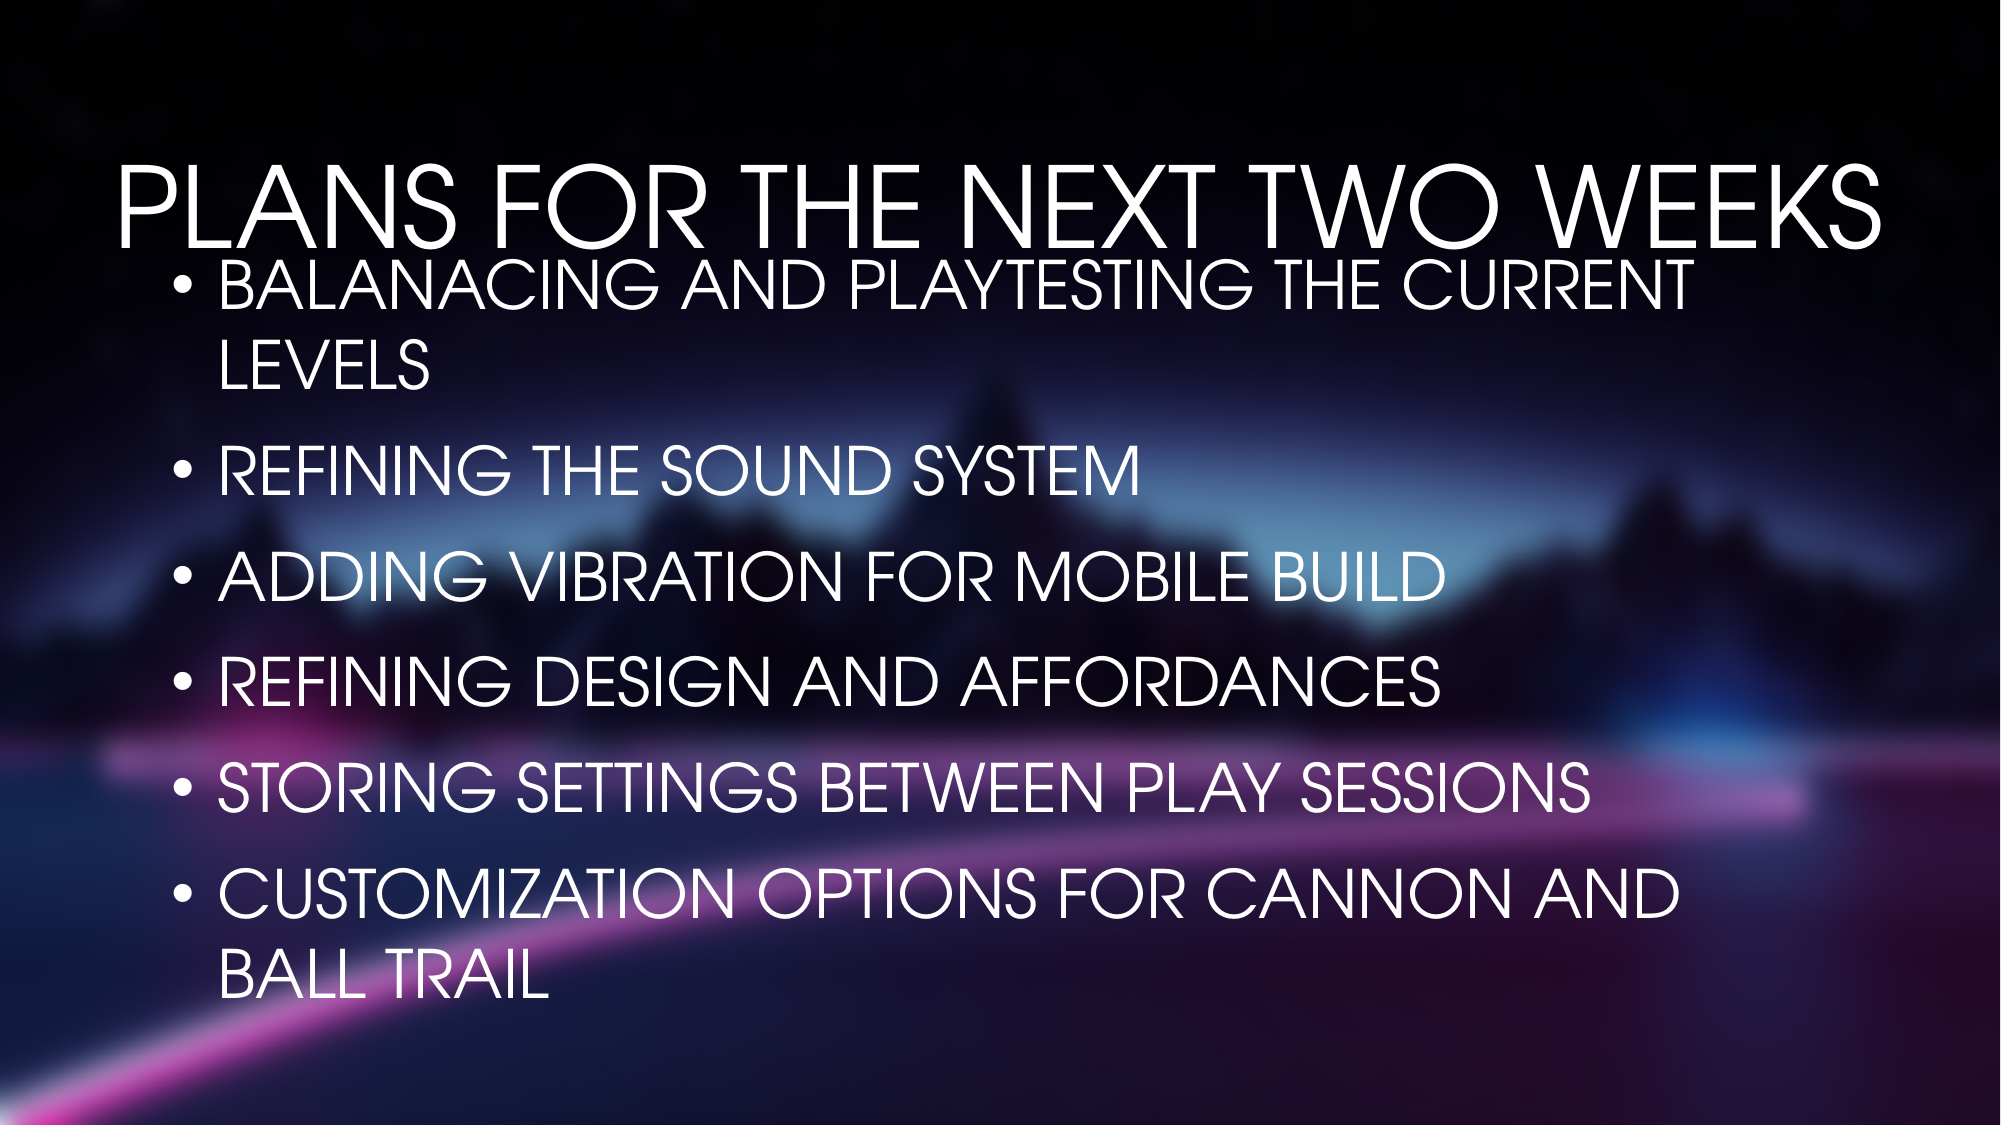

# Plans for the next two weeks
Balanacing and playtesting the current levels
Refining the sound system
Adding vibration for mobile build
Refining design and affordances
Storing settings between play sessions
Customization options for cannon and ball trail